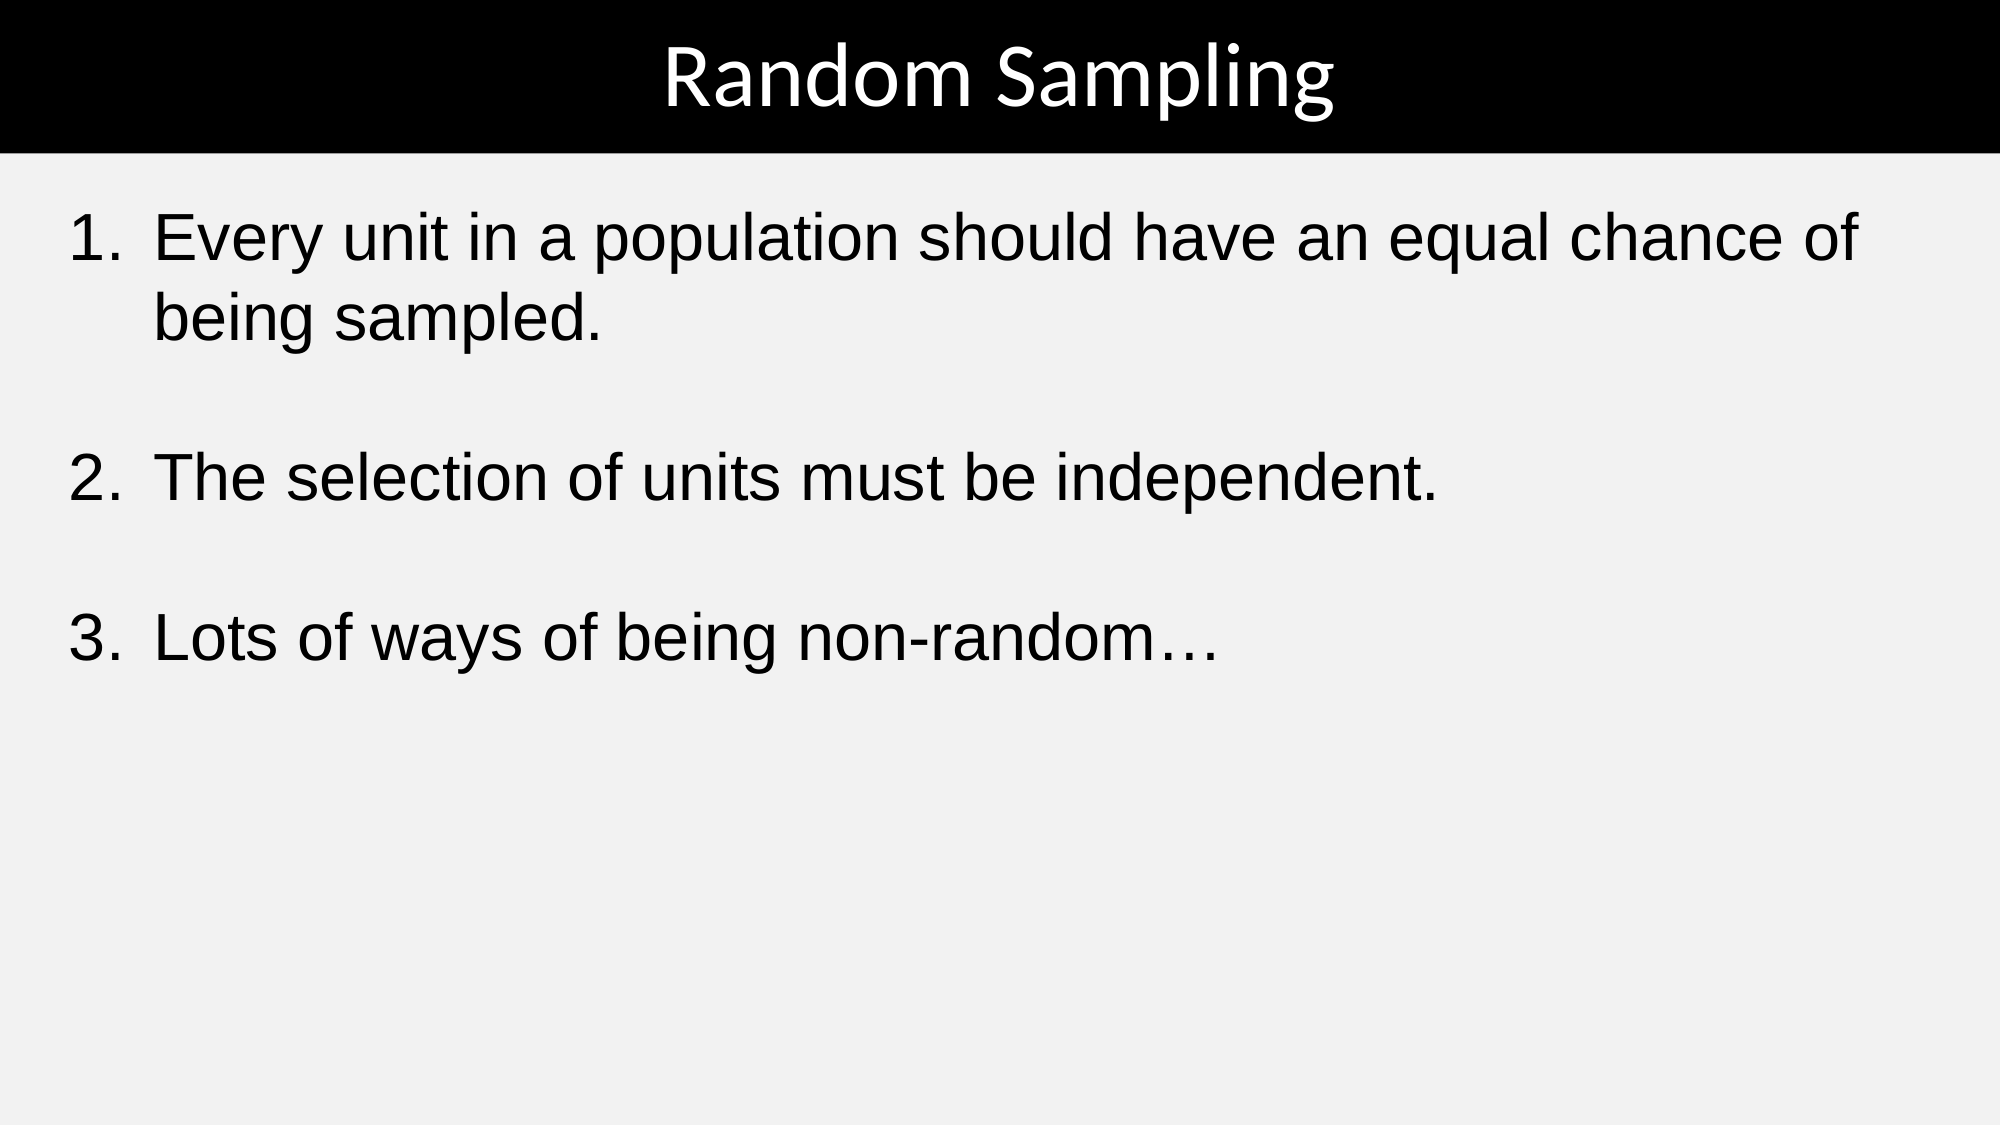

# Random Sampling
Every unit in a population should have an equal chance of being sampled.

The selection of units must be independent.

Lots of ways of being non-random…